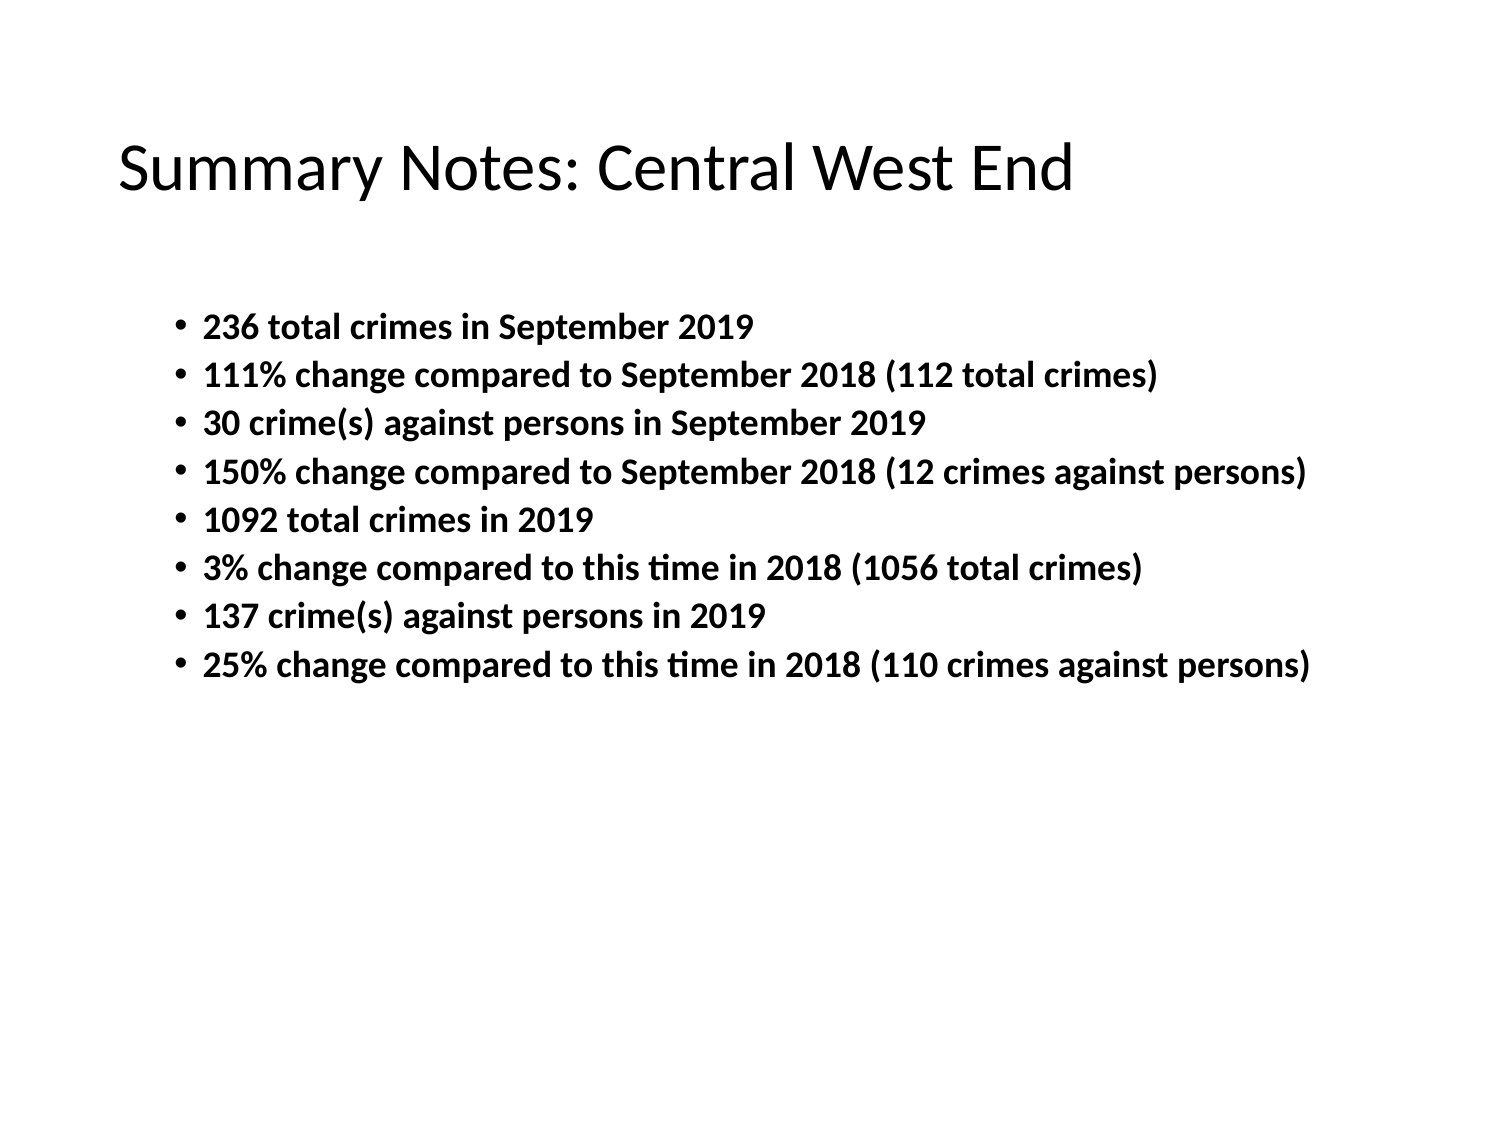

# Summary Notes: Central West End
236 total crimes in September 2019
111% change compared to September 2018 (112 total crimes)
30 crime(s) against persons in September 2019
150% change compared to September 2018 (12 crimes against persons)
1092 total crimes in 2019
3% change compared to this time in 2018 (1056 total crimes)
137 crime(s) against persons in 2019
25% change compared to this time in 2018 (110 crimes against persons)